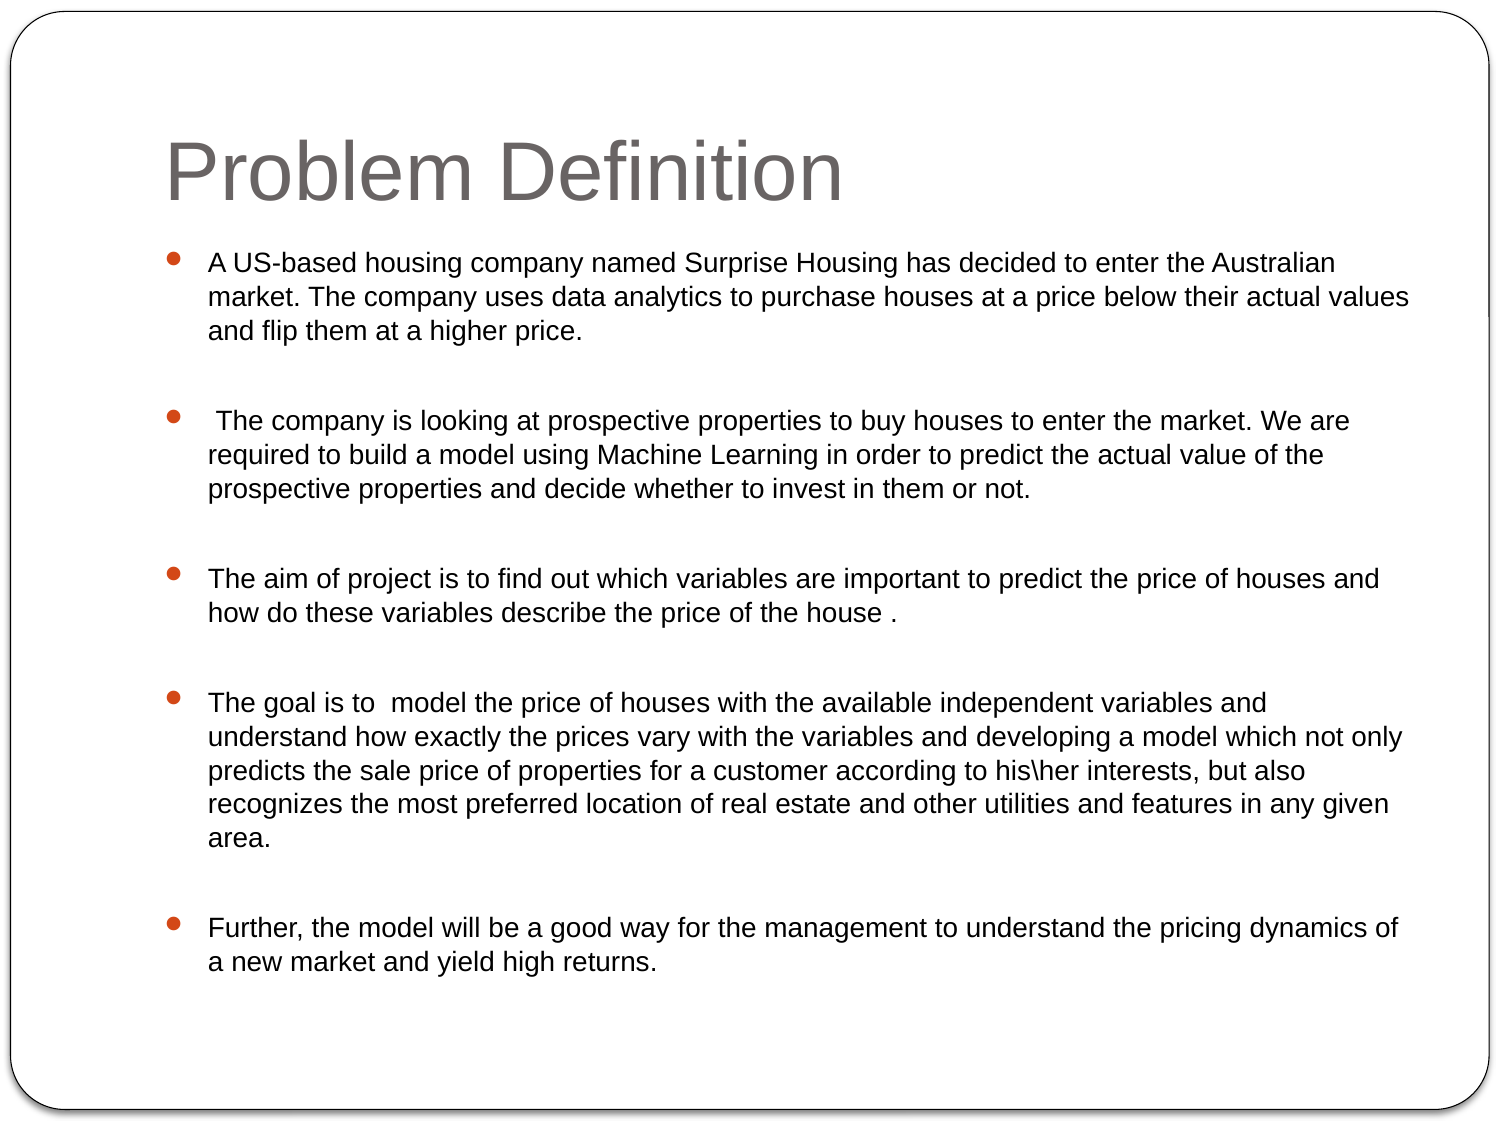

# Problem Definition
A US-based housing company named Surprise Housing has decided to enter the Australian market. The company uses data analytics to purchase houses at a price below their actual values and flip them at a higher price.

 The company is looking at prospective properties to buy houses to enter the market. We are required to build a model using Machine Learning in order to predict the actual value of the prospective properties and decide whether to invest in them or not.

The aim of project is to find out which variables are important to predict the price of houses and how do these variables describe the price of the house .

The goal is to  model the price of houses with the available independent variables and understand how exactly the prices vary with the variables and developing a model which not only predicts the sale price of properties for a customer according to his\her interests, but also recognizes the most preferred location of real estate and other utilities and features in any given area.

Further, the model will be a good way for the management to understand the pricing dynamics of a new market and yield high returns.